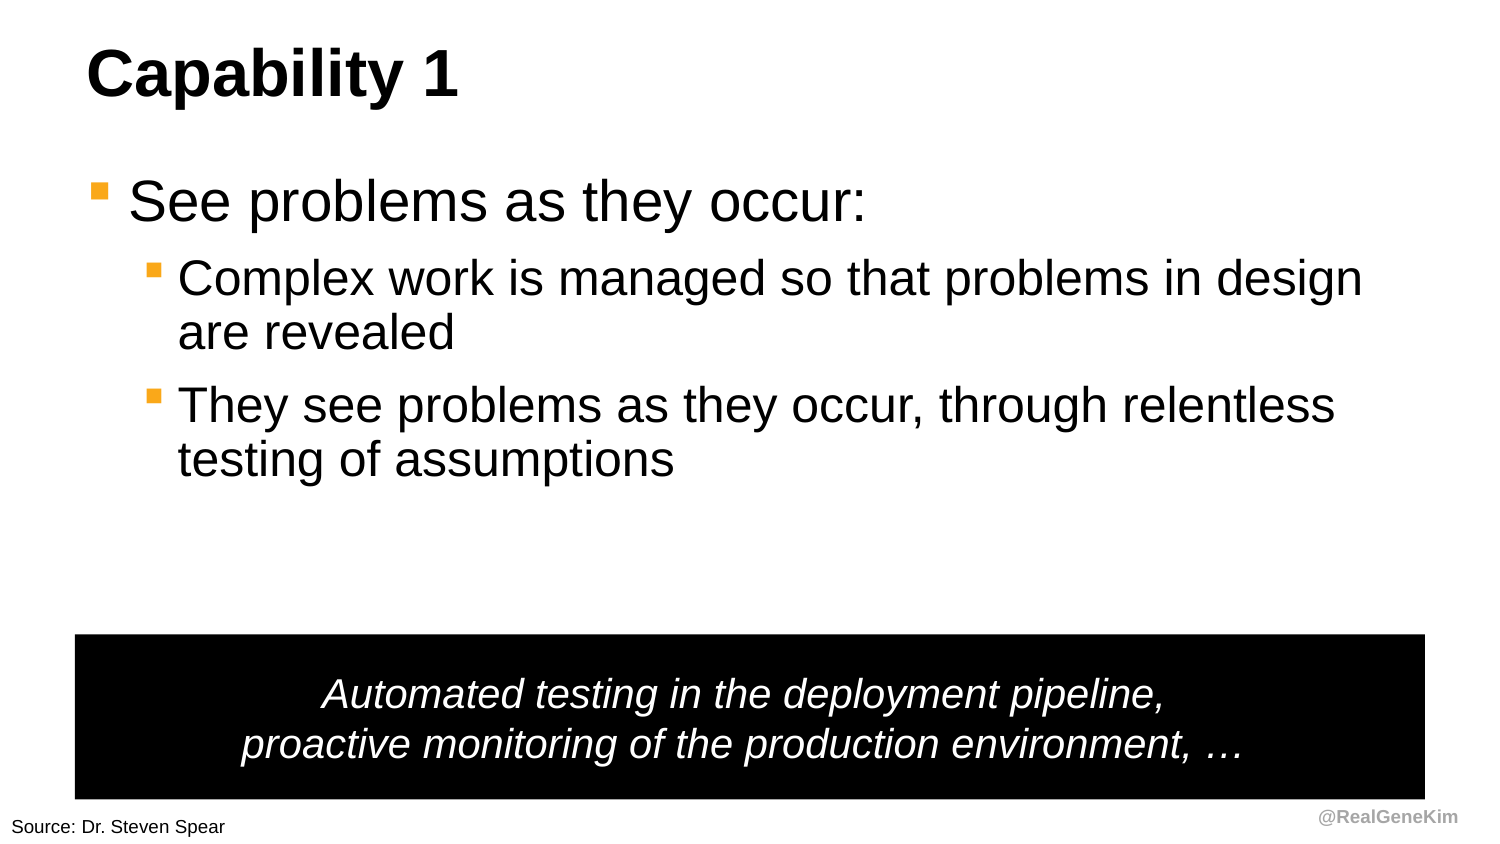

# Capability 1
See problems as they occur:
Complex work is managed so that problems in design are revealed
They see problems as they occur, through relentless testing of assumptions

Automated testing in the deployment pipeline,
proactive monitoring of the production environment, …
Source: Dr. Steven Spear